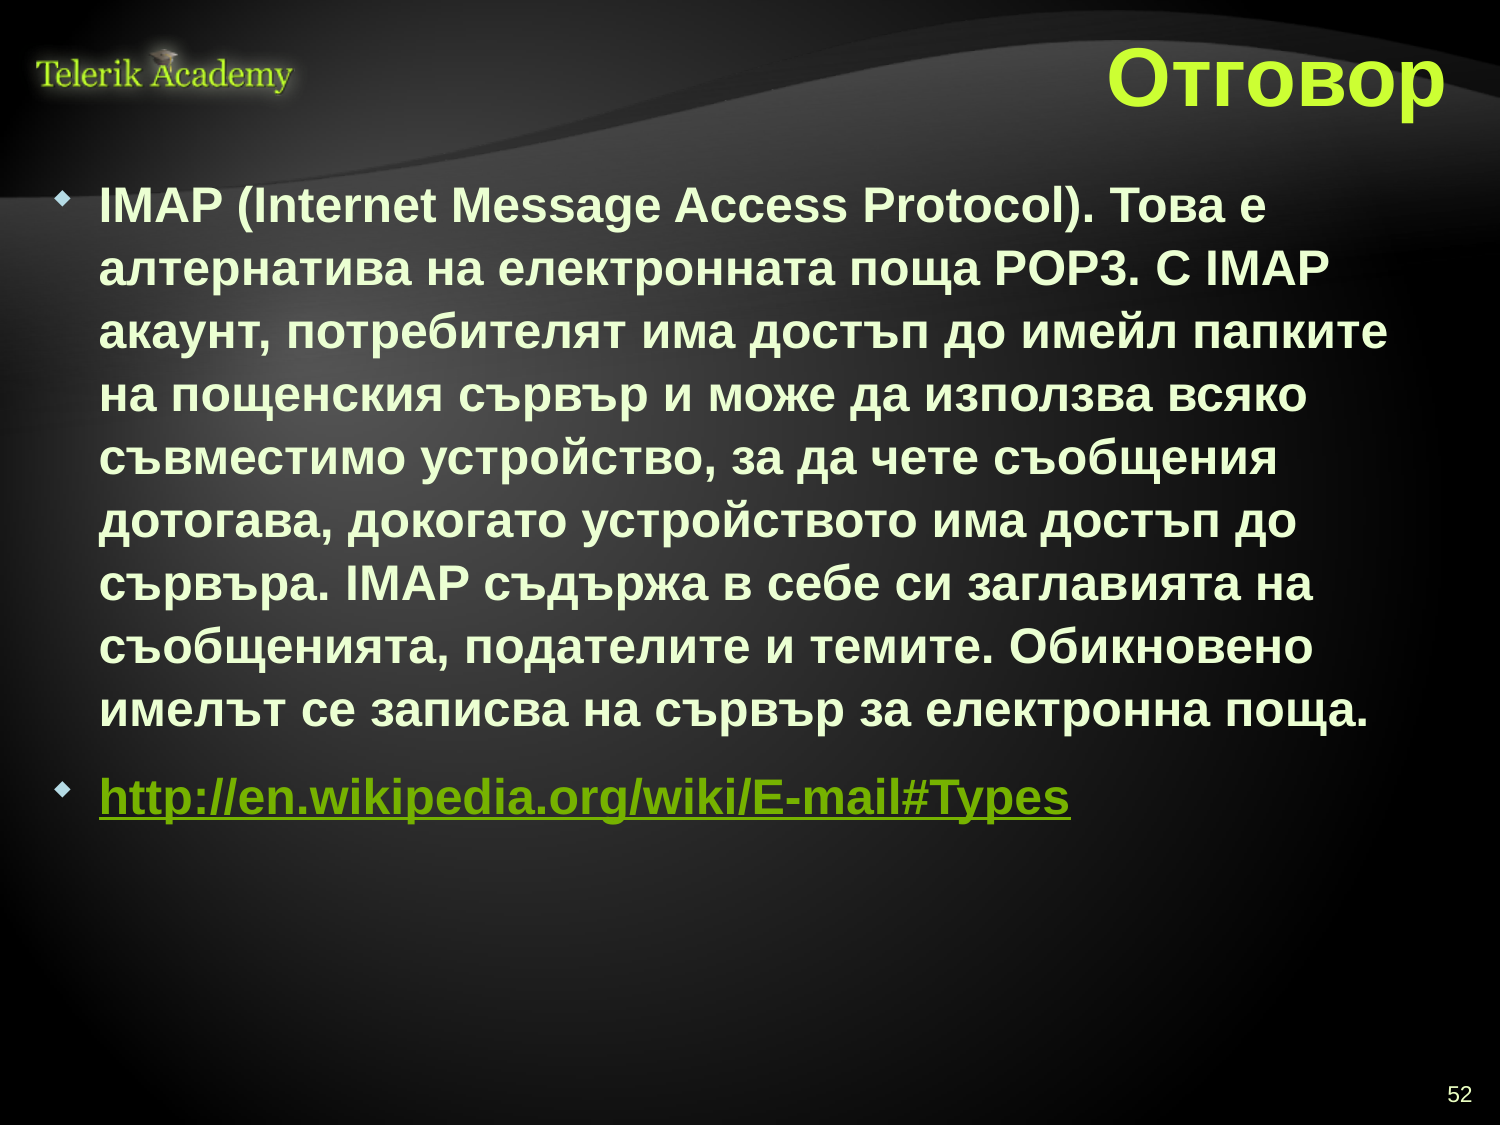

# Отговор
IMAP (Internet Message Access Protocol). Това е алтернатива на електронната поща POP3. С IMAP акаунт, потребителят има достъп до имейл папките на пощенския сървър и може да използва всяко съвместимо устройство, за да чете съобщения дотогава, докогато устройството има достъп до сървъра. IMAP съдържа в себе си заглавията на съобщенията, подателите и темите. Обикновено имелът се записва на сървър за електронна поща.
http://en.wikipedia.org/wiki/E-mail#Types

52